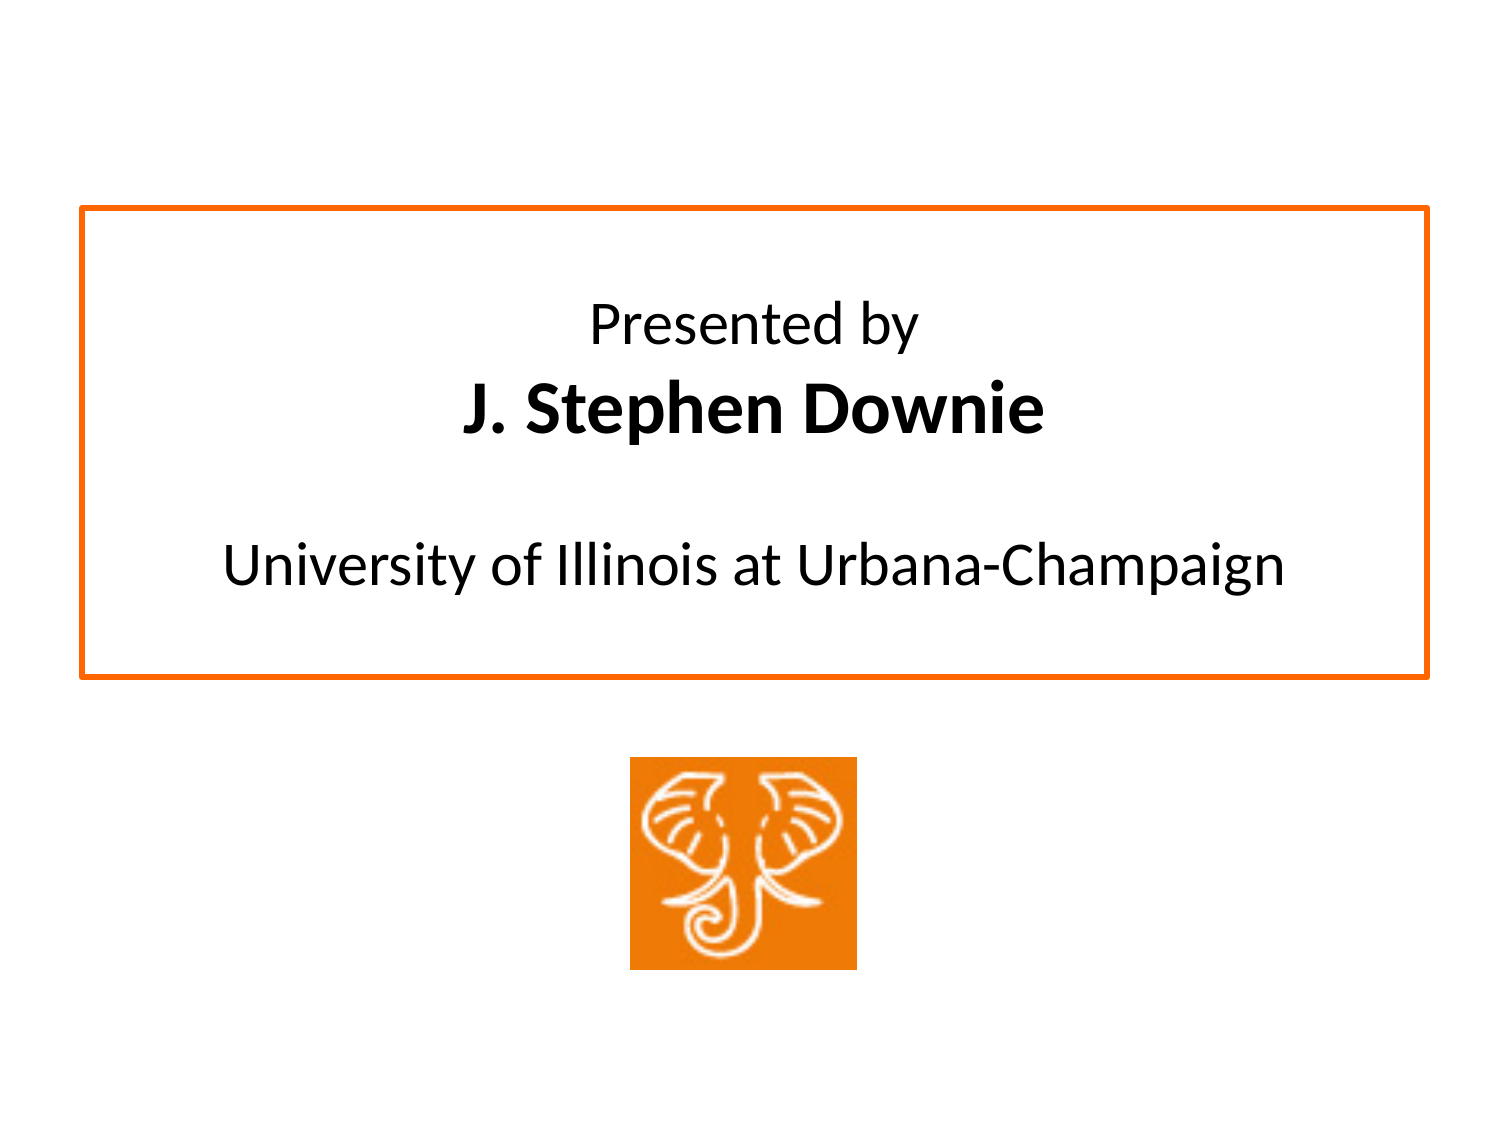

# Presented by J. Stephen Downie University of Illinois at Urbana-Champaign